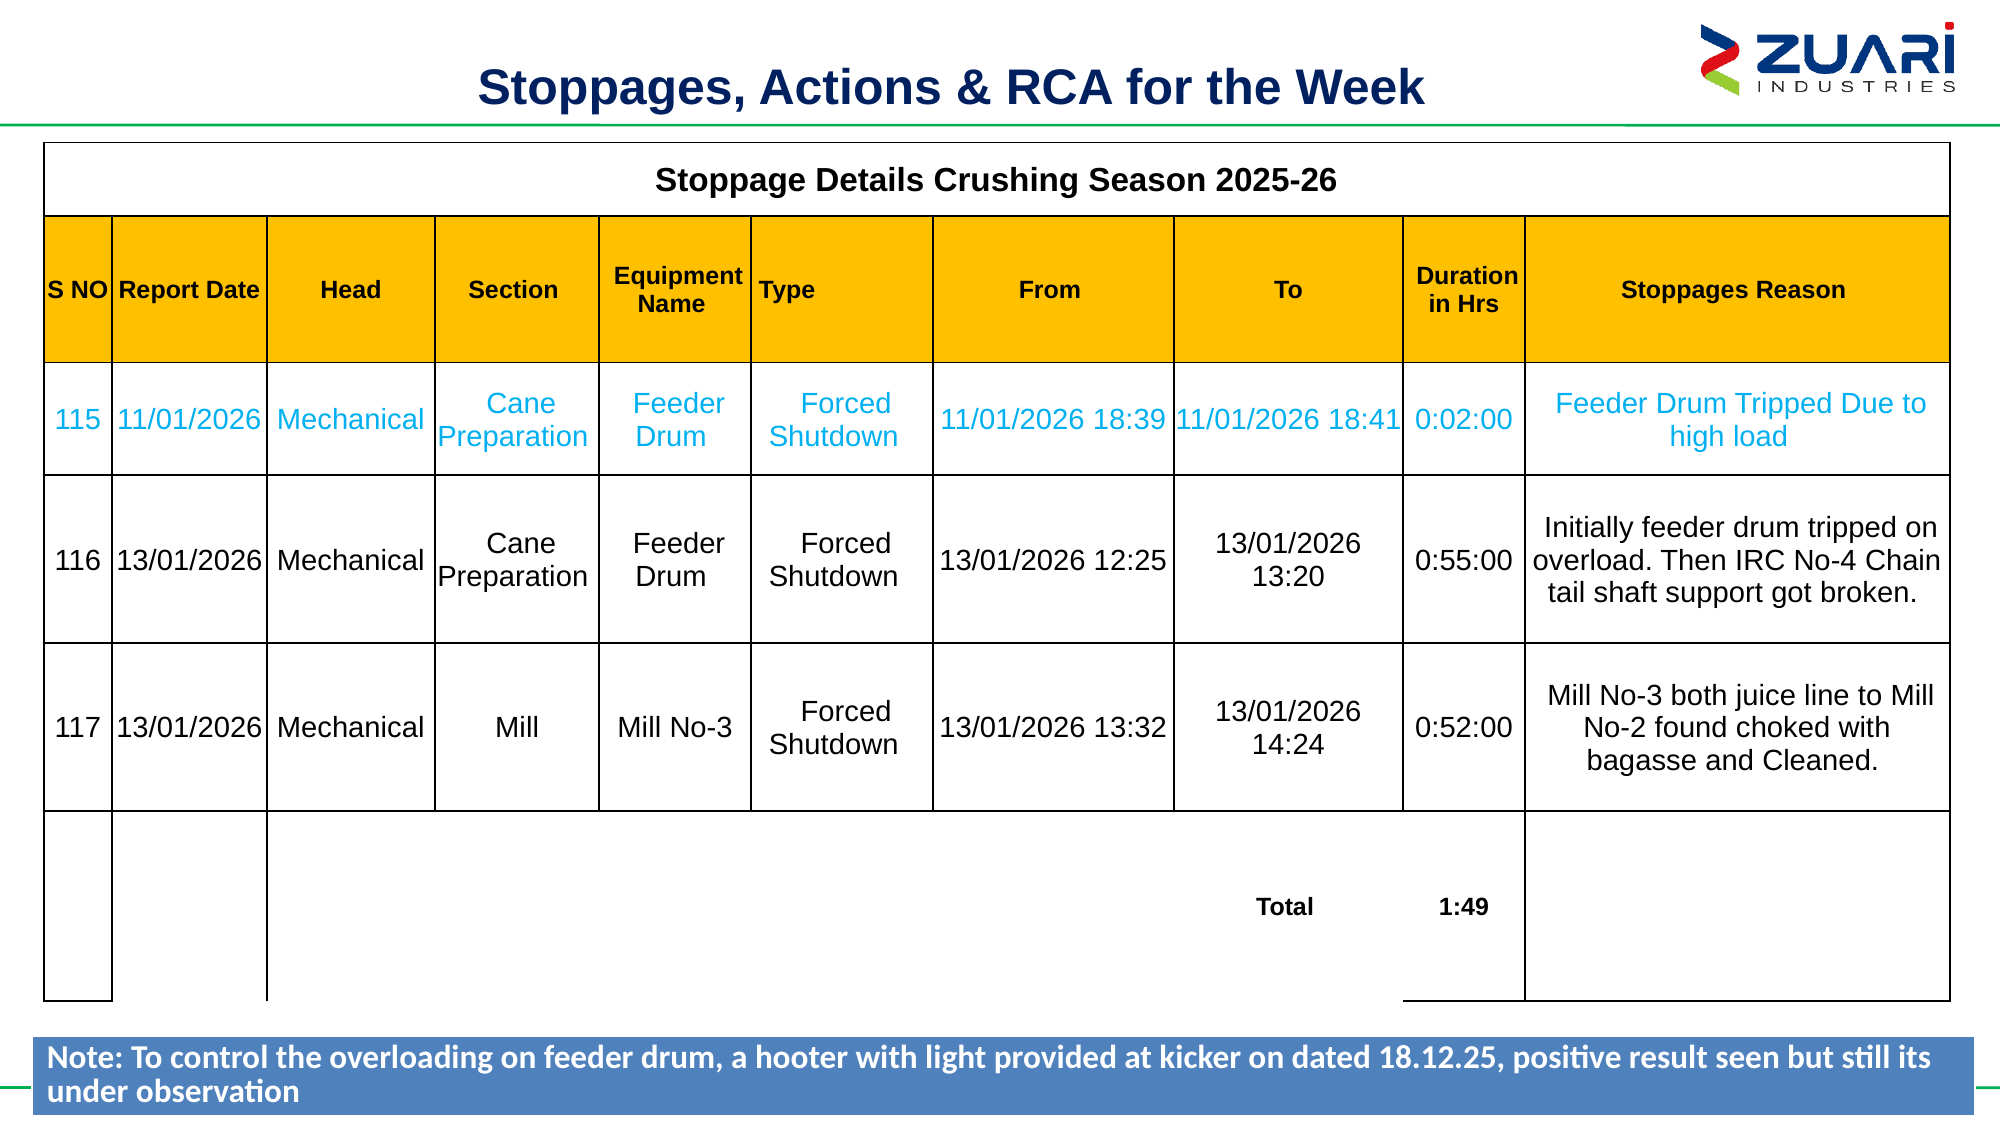

# Stoppages, Actions & RCA for the Week
| Stoppage Details Crushing Season 2025-26 |  |  |  |  |  |  |  |  |  |
| --- | --- | --- | --- | --- | --- | --- | --- | --- | --- |
| S NO | Report Date | Head | Section | Equipment Name | Type | From | To | Duration in Hrs | Stoppages Reason |
| 115 | 11/01/2026 | Mechanical | Cane Preparation | Feeder Drum | Forced Shutdown | 11/01/2026 18:39 | 11/01/2026 18:41 | 0:02:00 | Feeder Drum Tripped Due to high load |
| 116 | 13/01/2026 | Mechanical | Cane Preparation | Feeder Drum | Forced Shutdown | 13/01/2026 12:25 | 13/01/2026 13:20 | 0:55:00 | Initially feeder drum tripped on overload. Then IRC No-4 Chain tail shaft support got broken. |
| 117 | 13/01/2026 | Mechanical | Mill | Mill No-3 | Forced Shutdown | 13/01/2026 13:32 | 13/01/2026 14:24 | 0:52:00 | Mill No-3 both juice line to Mill No-2 found choked with bagasse and Cleaned. |
|  |  |  |  |  |  |  | Total | 1:49 |  |
| Note: To control the overloading on feeder drum, a hooter with light provided at kicker on dated 18.12.25, positive result seen but still its under observation |
| --- |
13